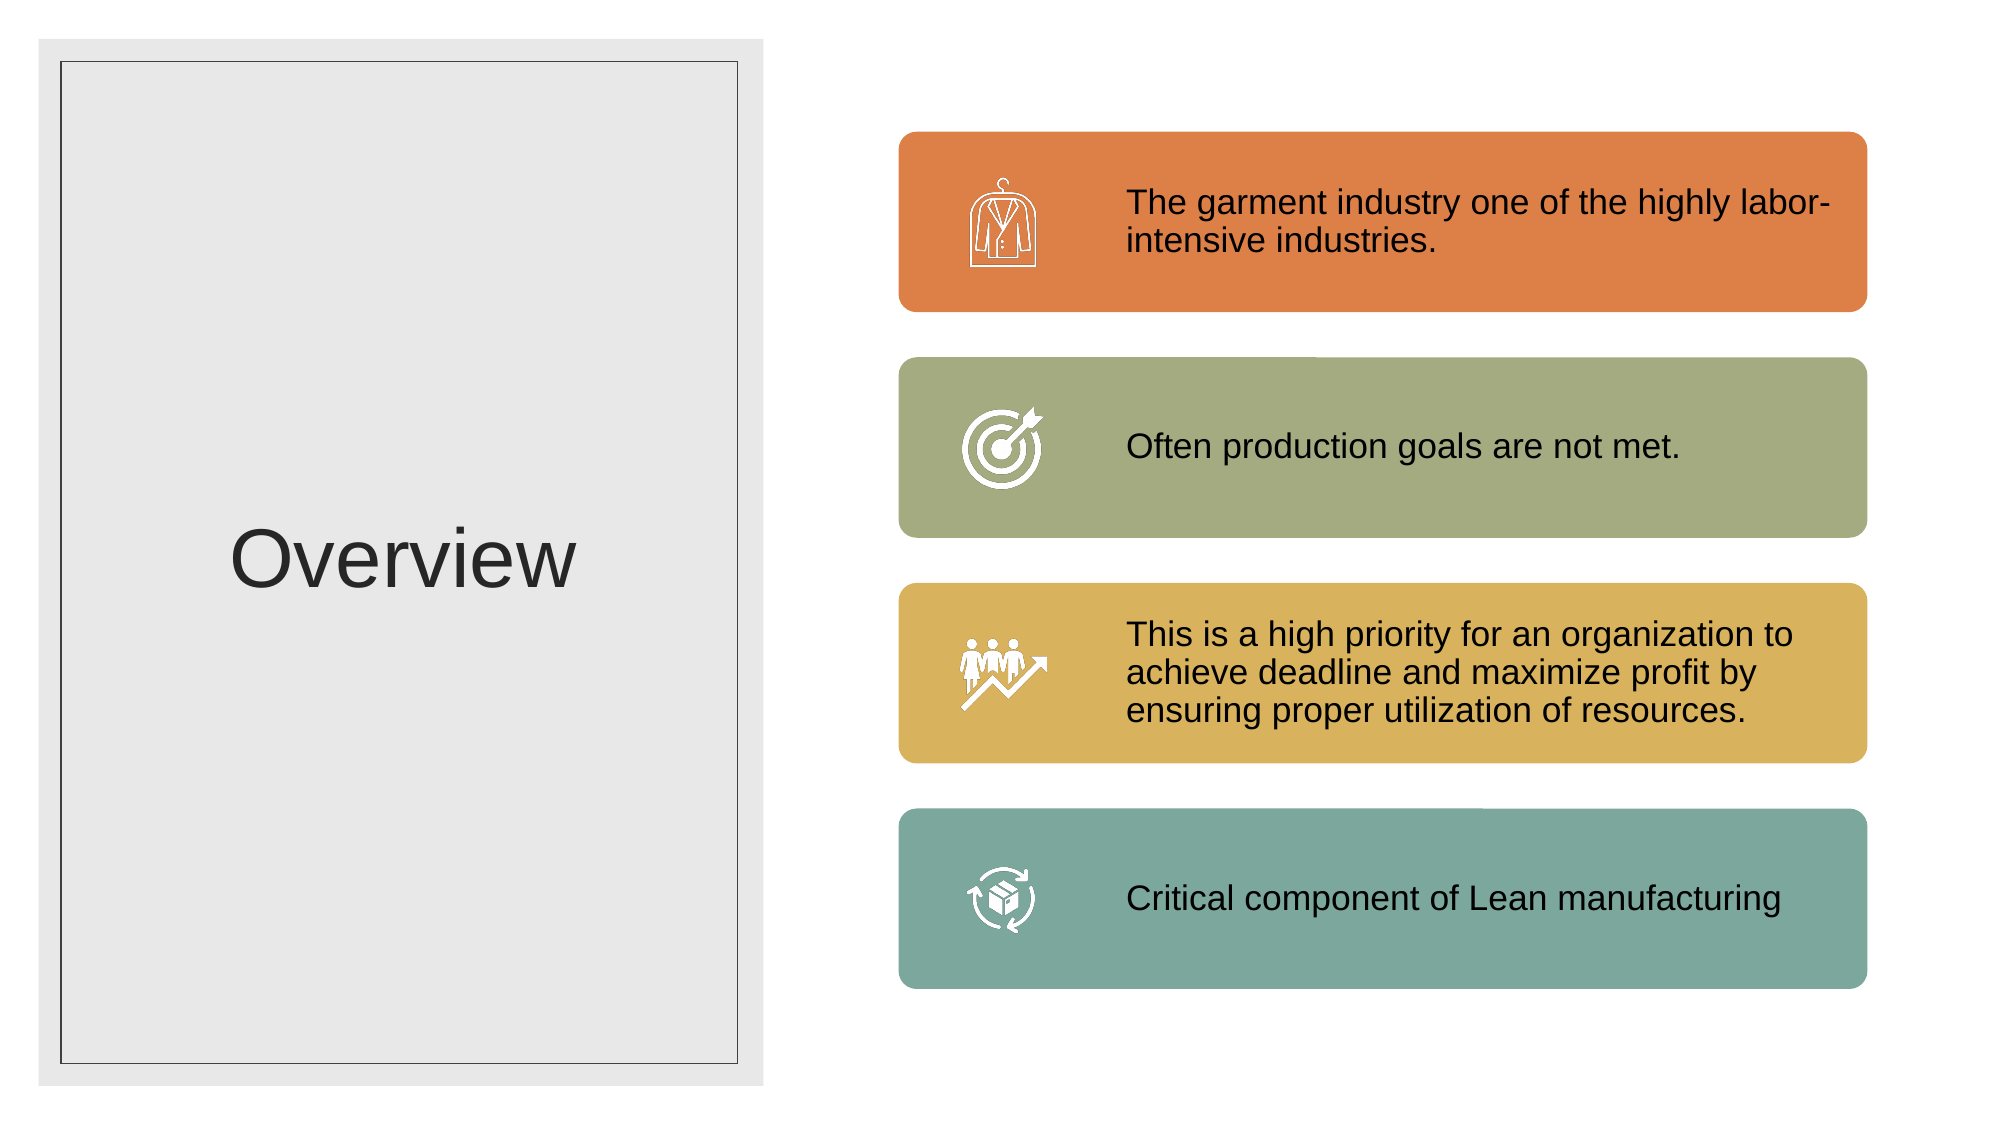

# Overview
The garment industry one of the highly labor-intensive industries.
Often production goals are not met.
This is a high priority for an organization to achieve deadline and maximize profit by ensuring proper utilization of resources.
Critical component of Lean manufacturing